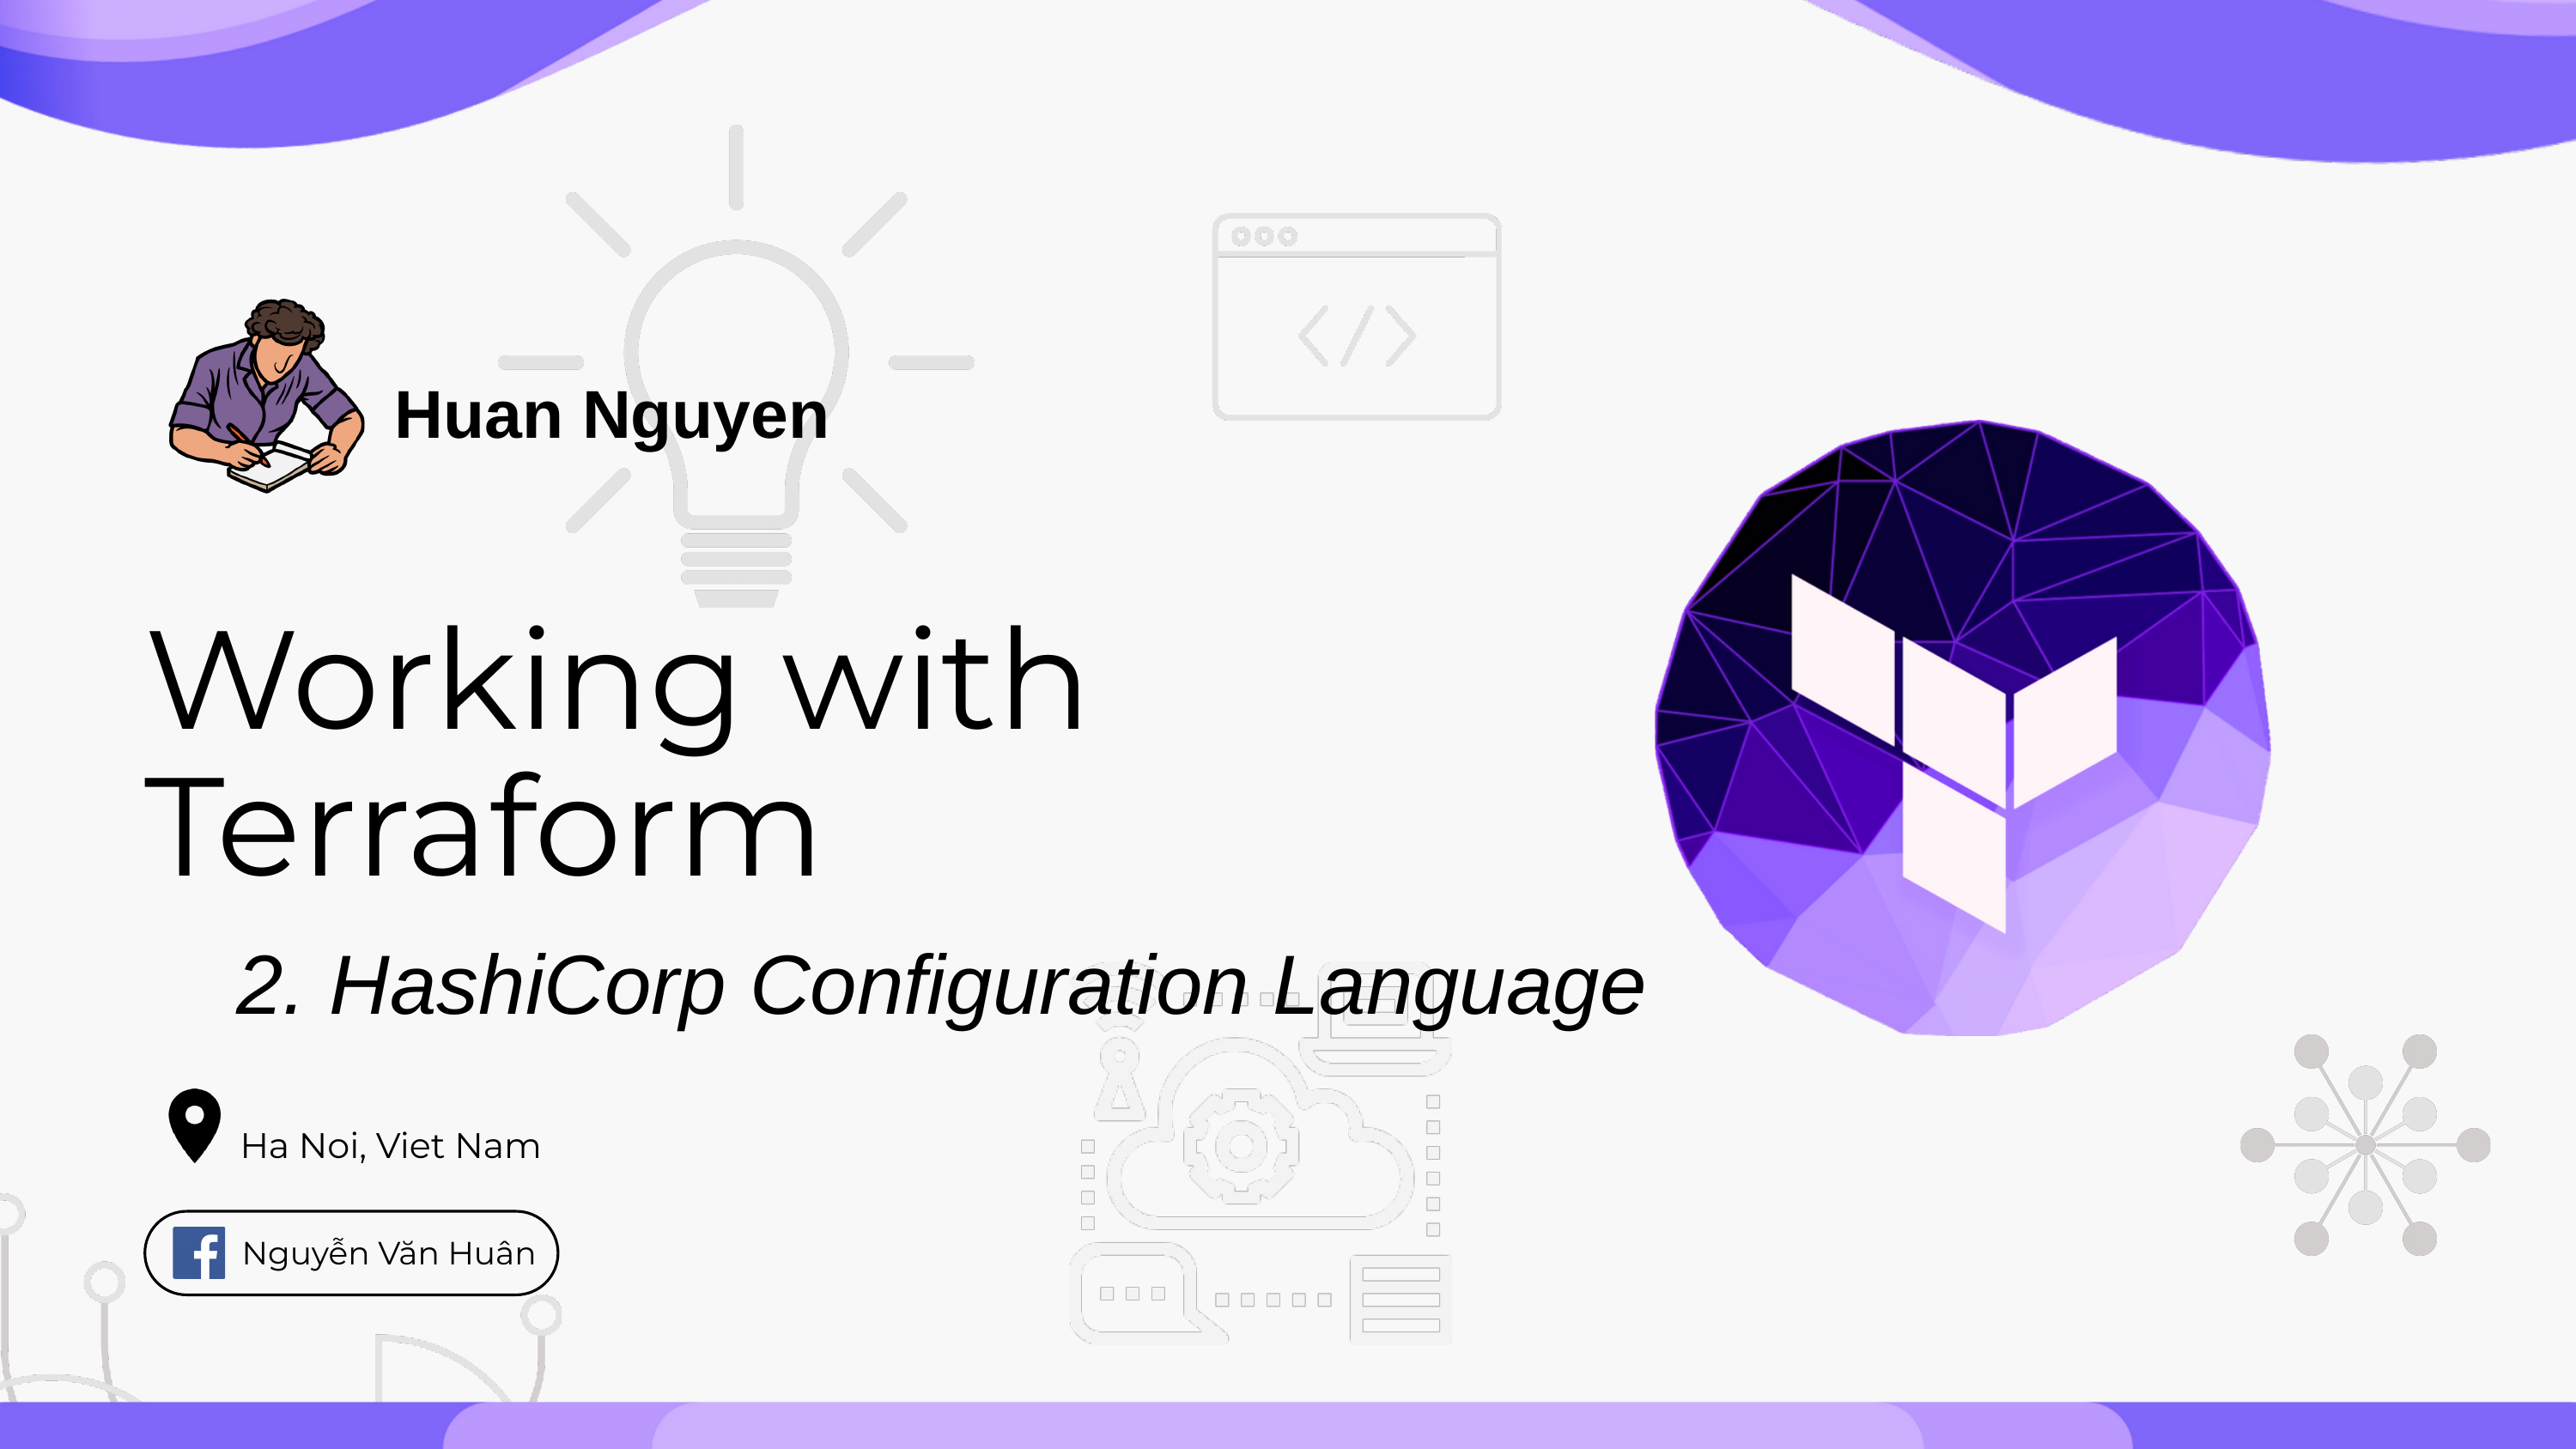

Huan Nguyen

Working with Terraform
2. HashiCorp Configuration Language

Ha Noi, Viet Nam

         Nguyễn Văn Huân